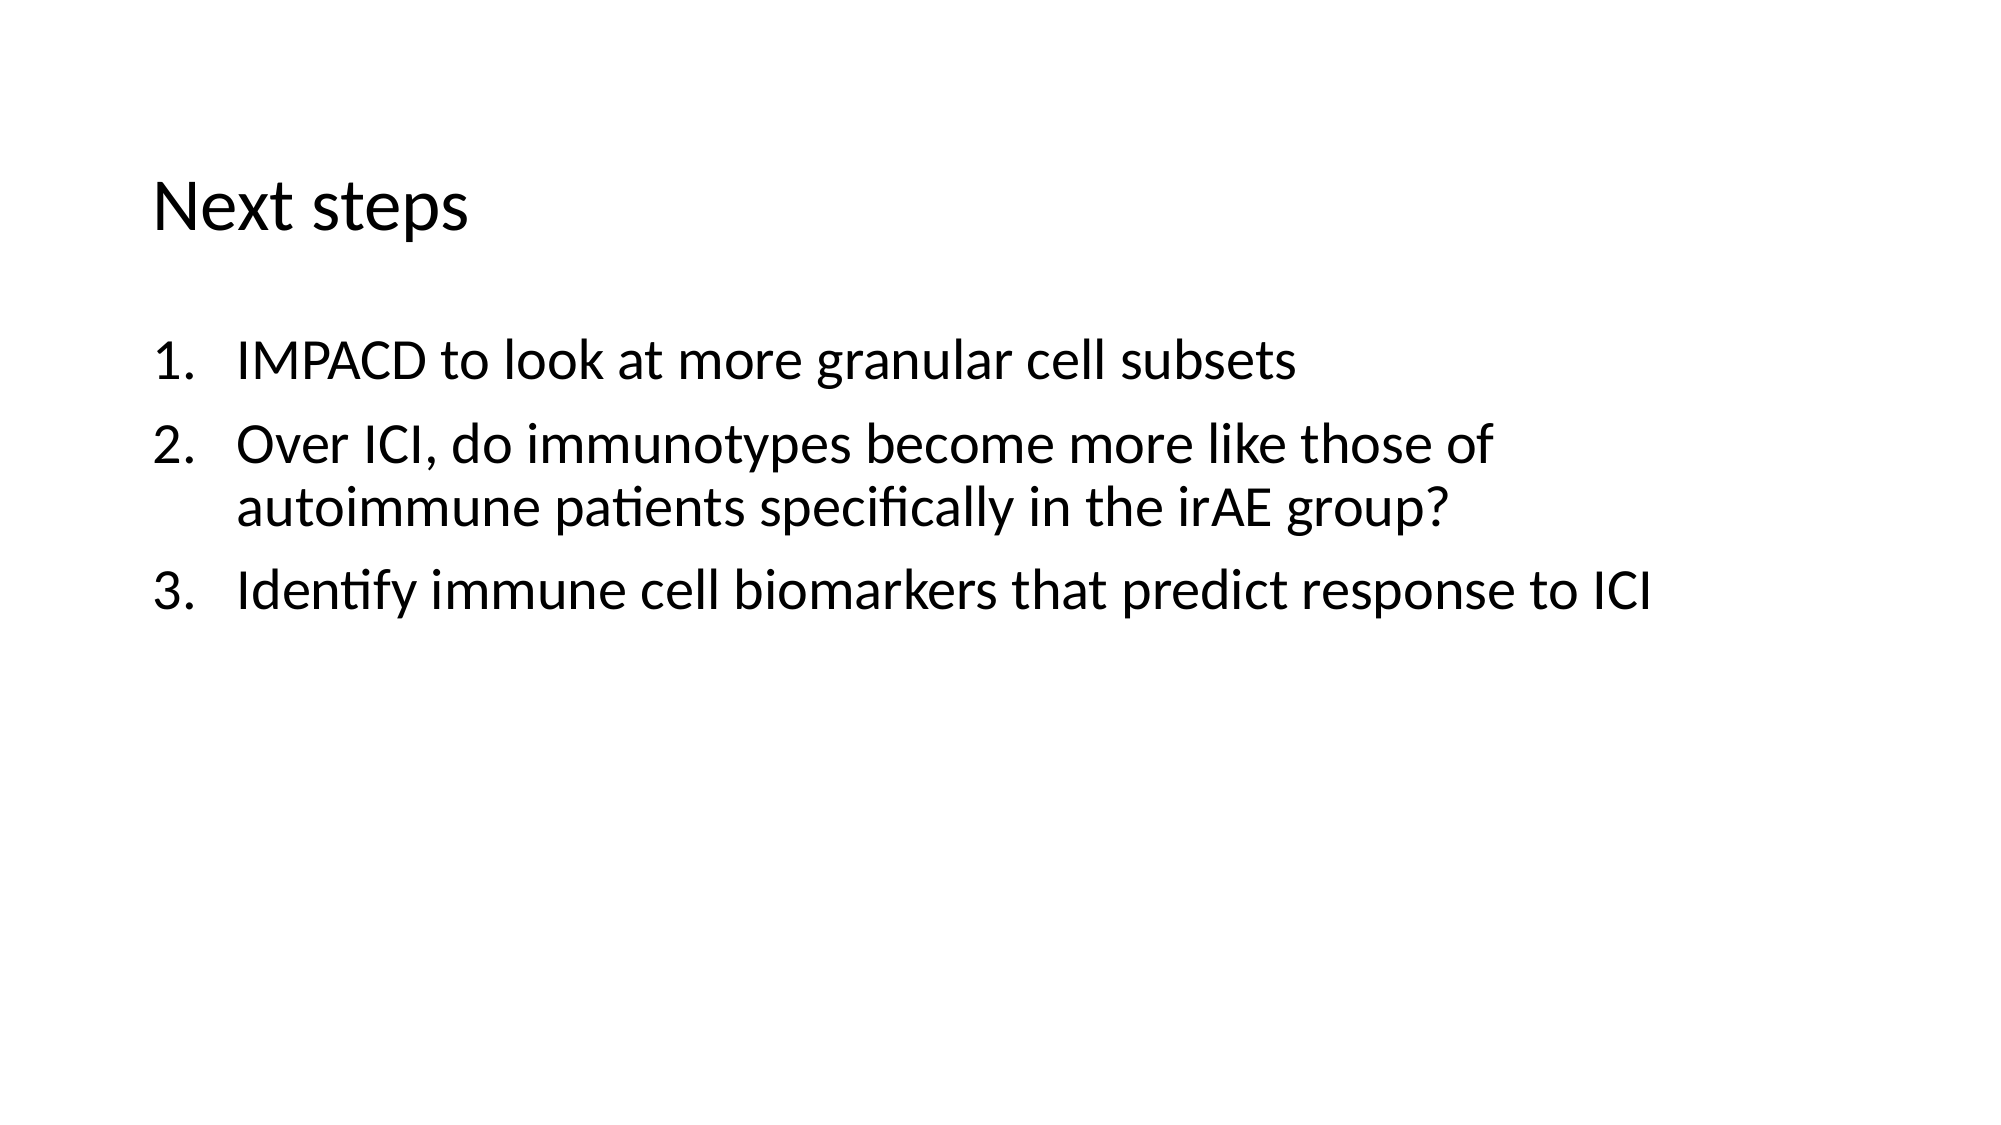

# Next steps
IMPACD to look at more granular cell subsets
Over ICI, do immunotypes become more like those of autoimmune patients specifically in the irAE group?
Identify immune cell biomarkers that predict response to ICI